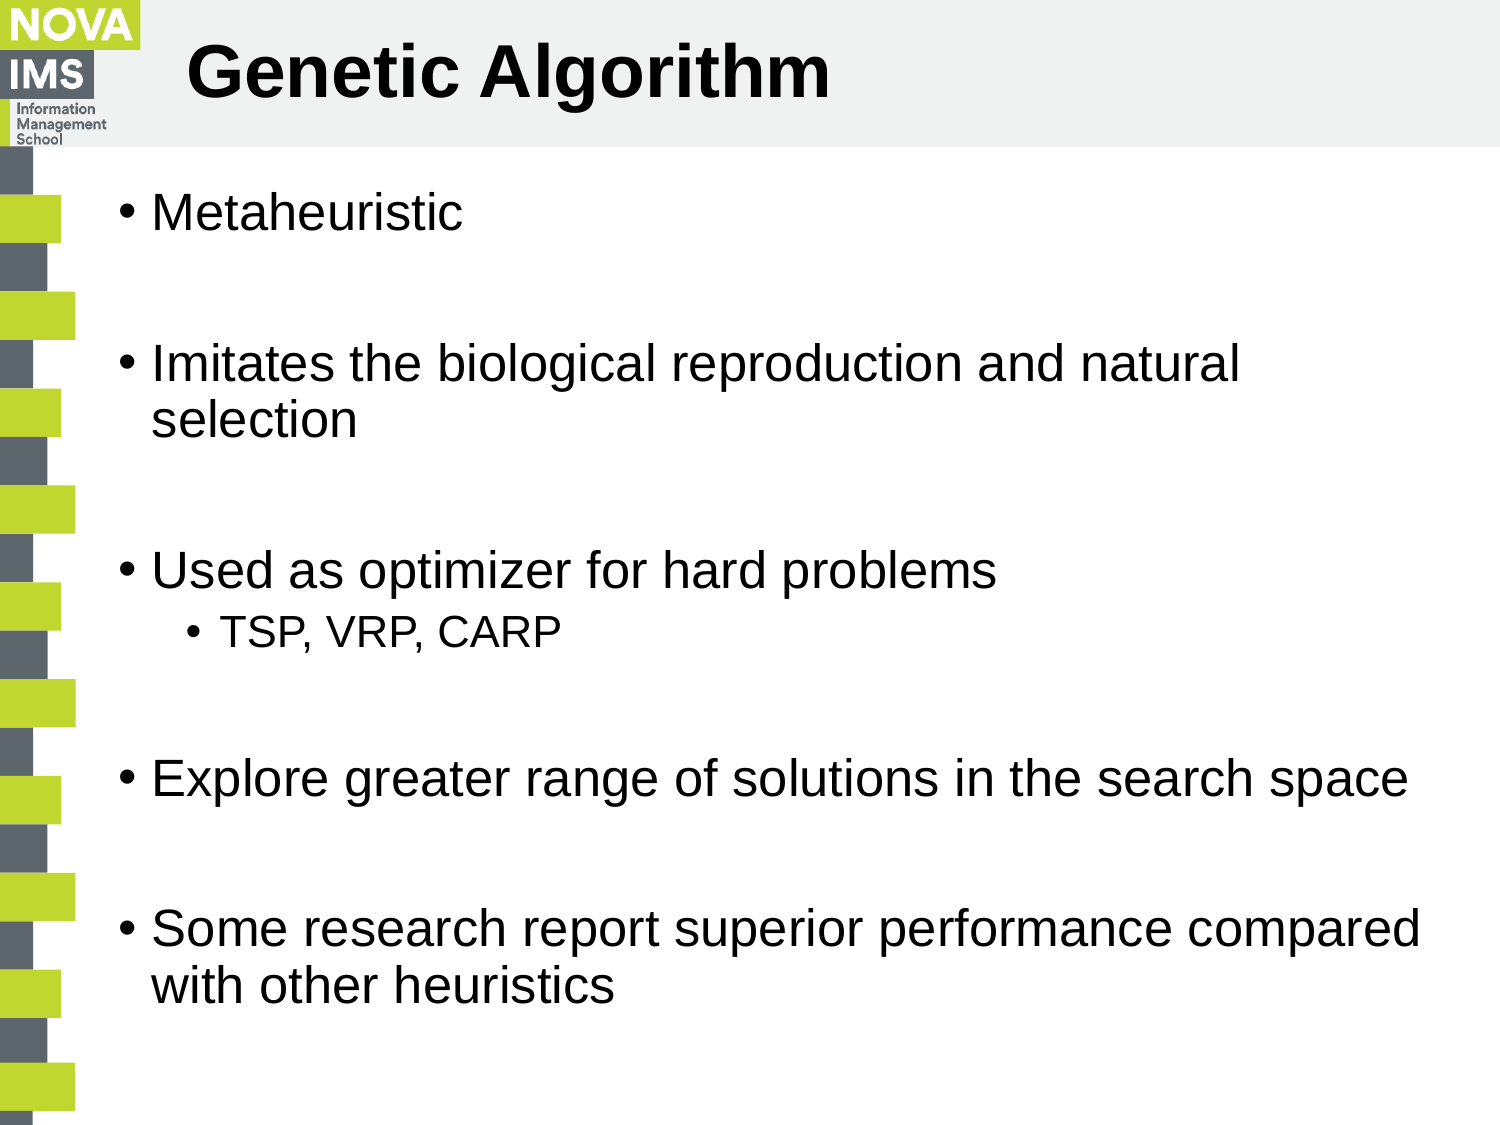

# Genetic Algorithm
Metaheuristic

Imitates the biological reproduction and natural selection

Used as optimizer for hard problems
TSP, VRP, CARP

Explore greater range of solutions in the search space

Some research report superior performance compared with other heuristics